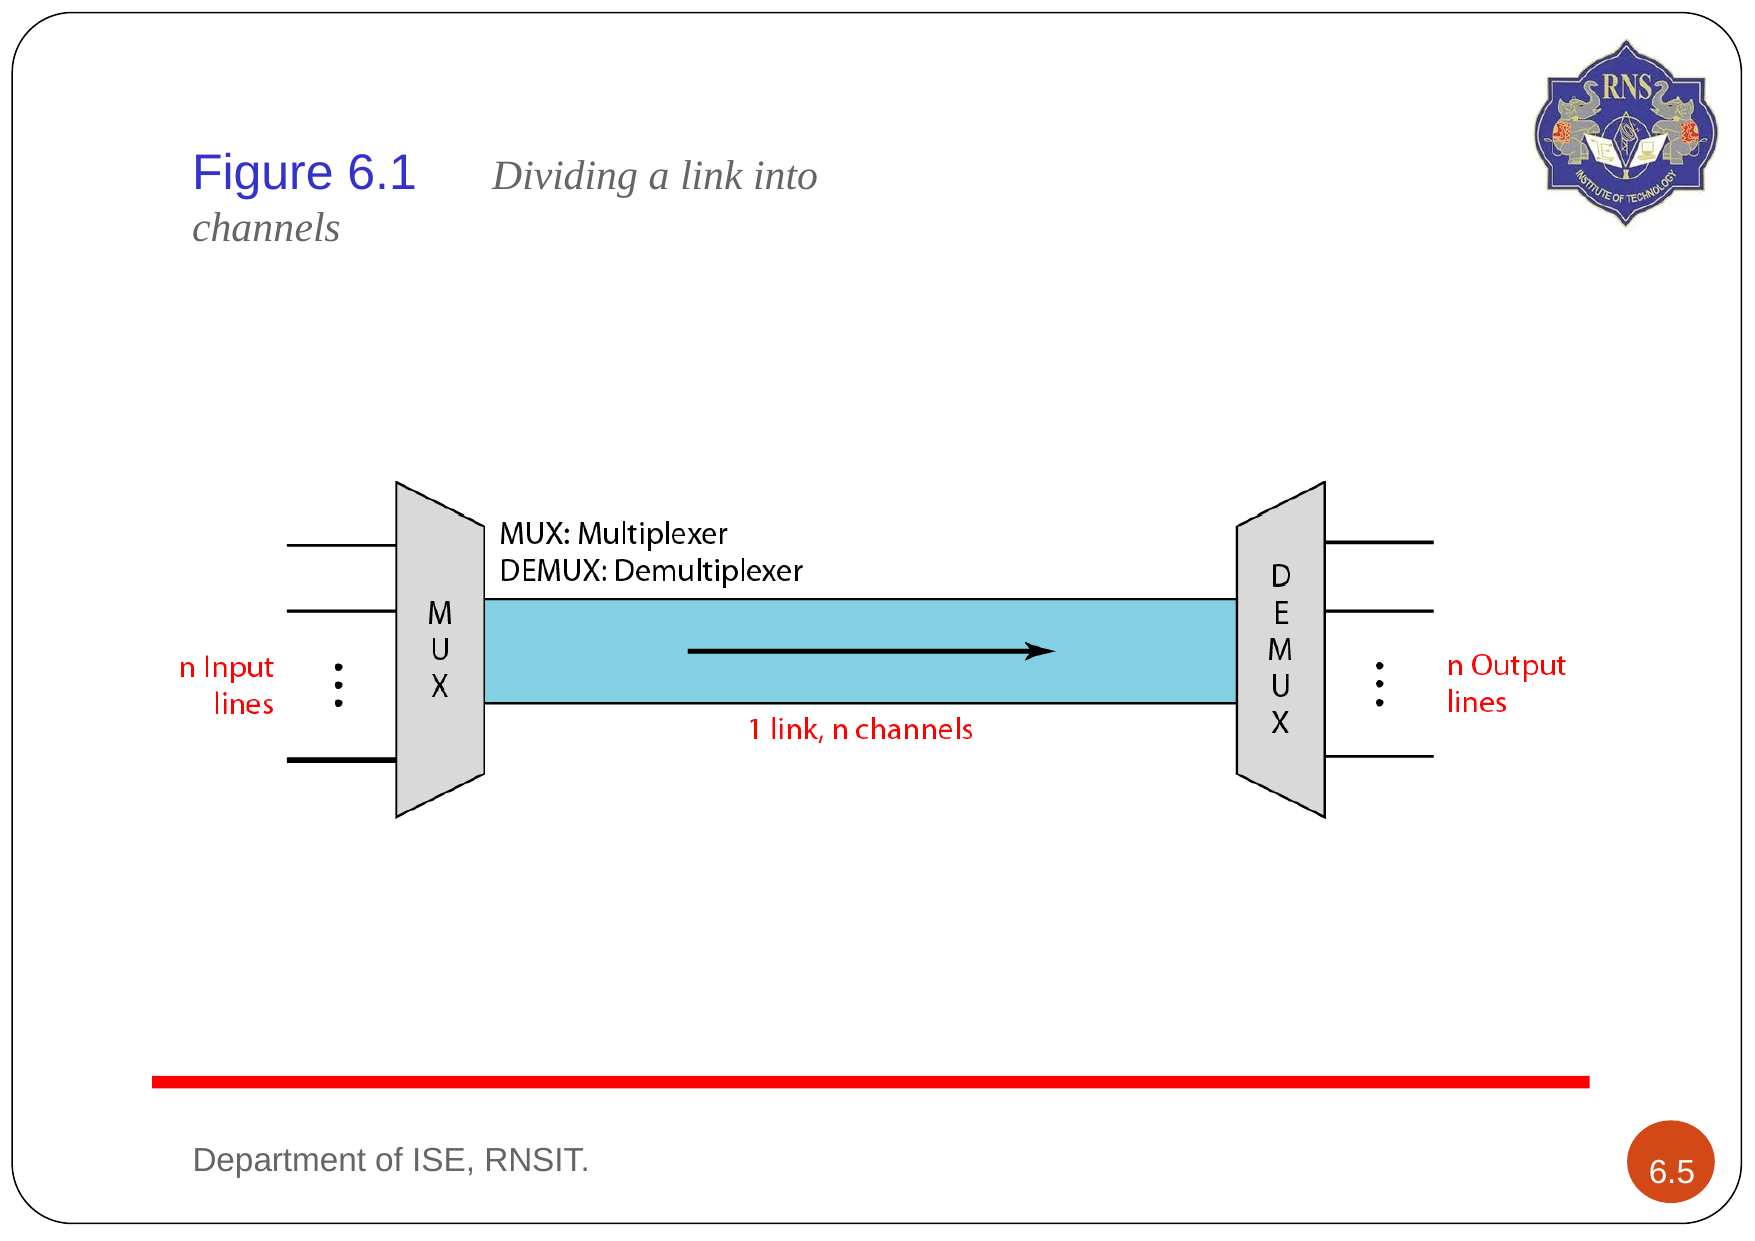

# Figure 6.1	Dividing a link into channels

Department of ISE, RNSIT.
6.5